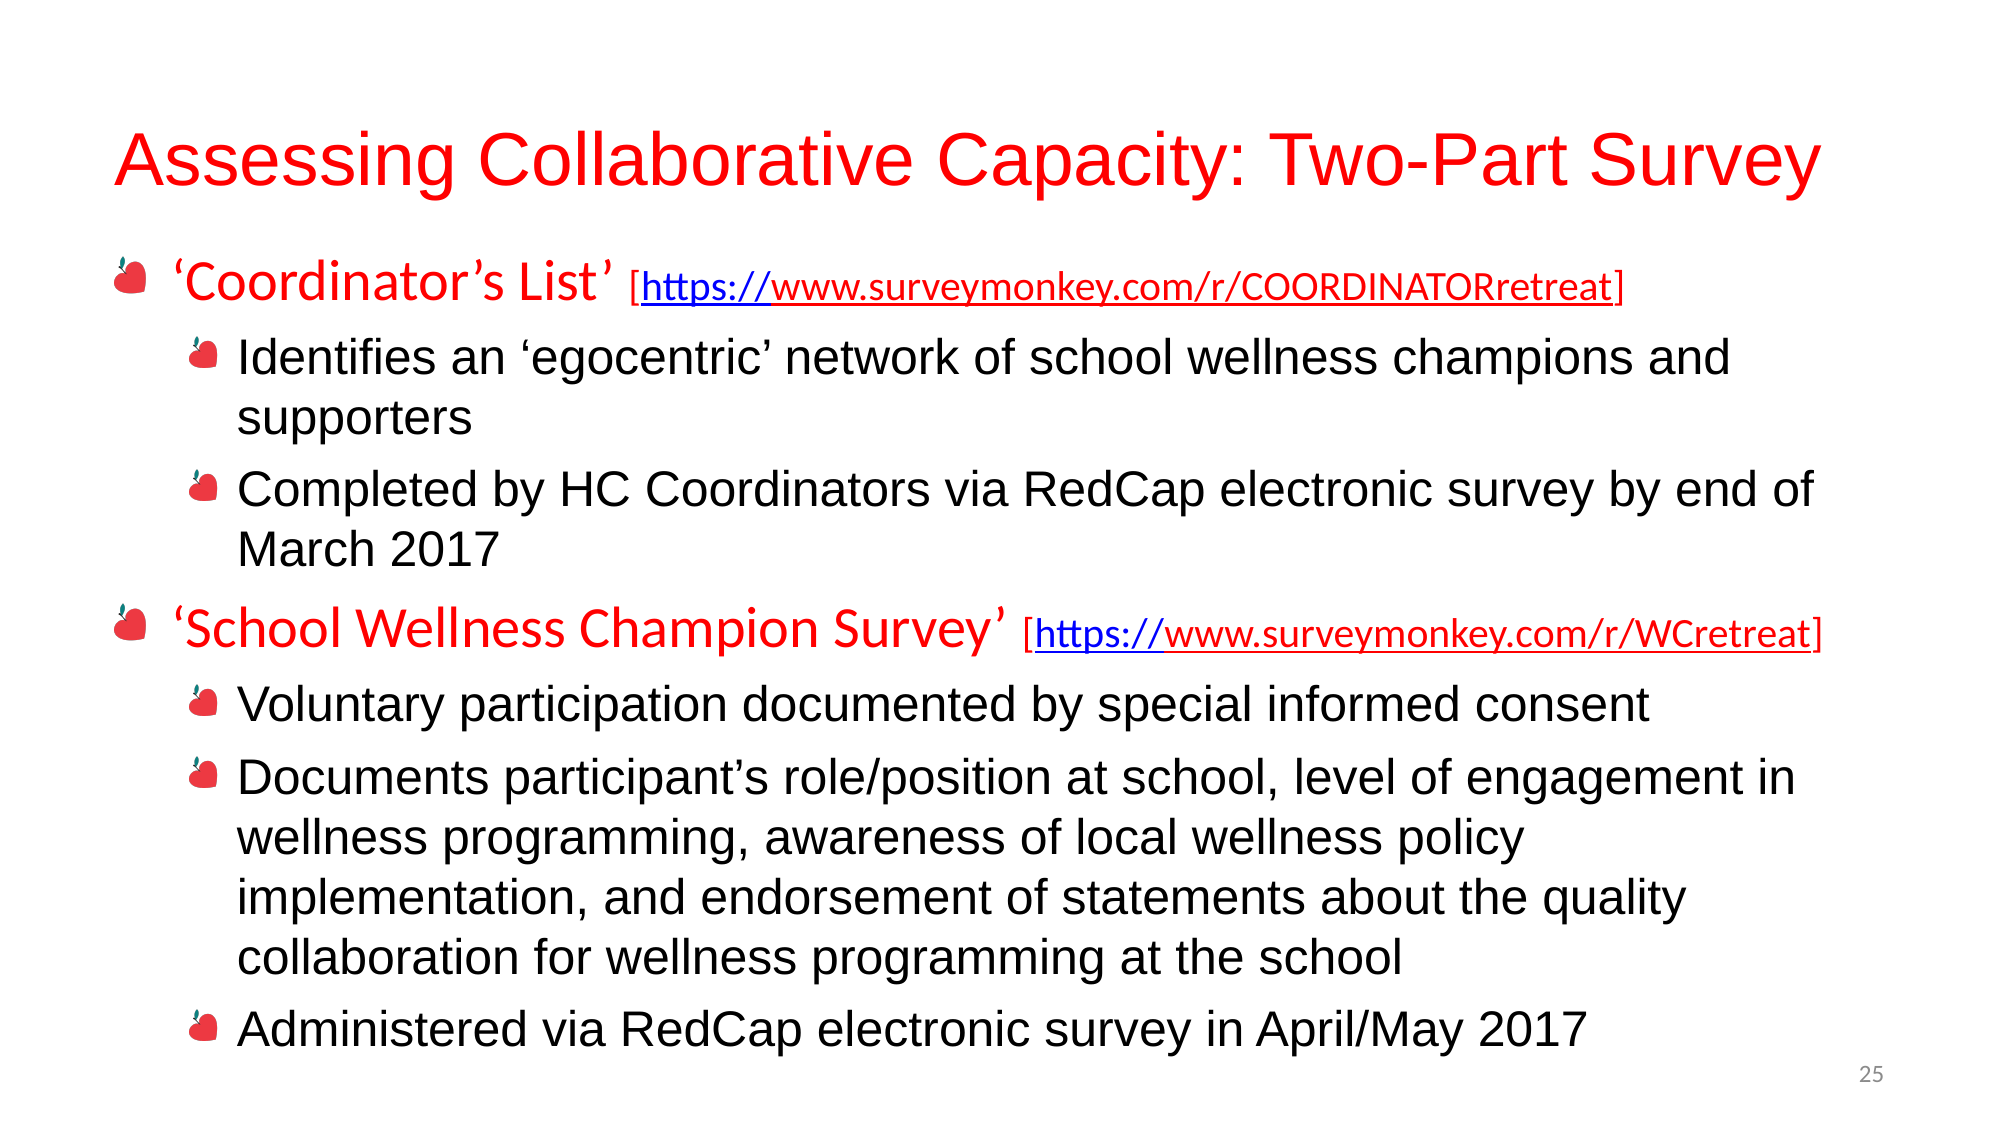

# Assessing Collaborative Capacity: Two-Part Survey
‘Coordinator’s List’ [https://www.surveymonkey.com/r/COORDINATORretreat]
Identifies an ‘egocentric’ network of school wellness champions and supporters
Completed by HC Coordinators via RedCap electronic survey by end of March 2017
‘School Wellness Champion Survey’ [https://www.surveymonkey.com/r/WCretreat]
Voluntary participation documented by special informed consent
Documents participant’s role/position at school, level of engagement in wellness programming, awareness of local wellness policy implementation, and endorsement of statements about the quality collaboration for wellness programming at the school
Administered via RedCap electronic survey in April/May 2017

25